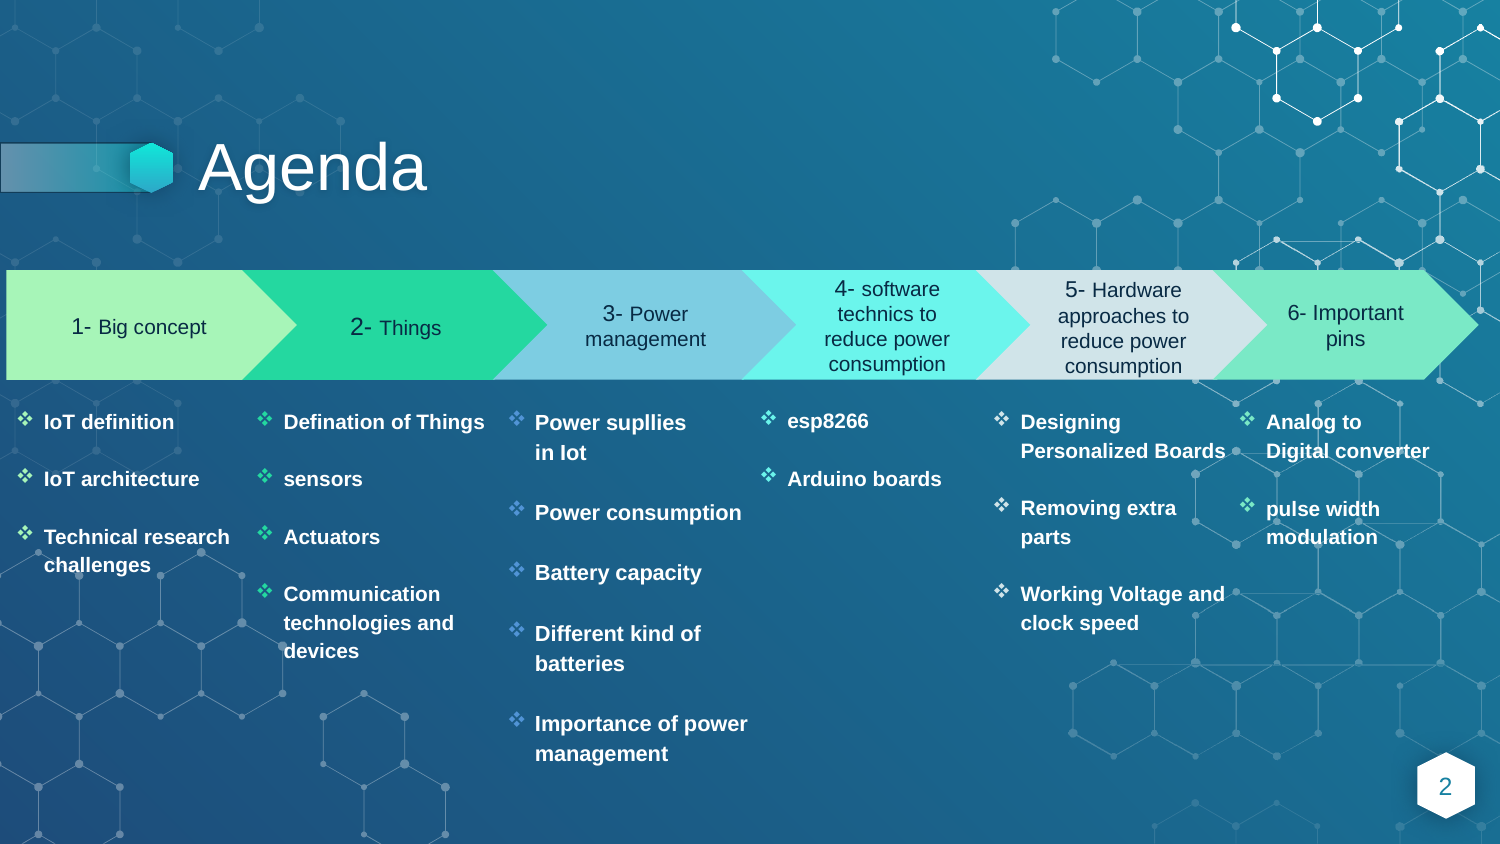

# Agenda
3- Power management
Power supllies
in Iot

Power consumption

Battery capacity

Different kind of batteries

Importance of power management
4- software technics to reduce power consumption
esp8266

Arduino boards

5- Hardware
approaches to reduce power consumption

Designing  Personalized Boards

Removing extra parts

Working Voltage and clock speed

6- Important pins
Analog to Digital converter

pulse width modulation
2- Things
Defination of Things

sensors

Actuators

Communication technologies and
devices

1- Big concept
IoT definition

IoT architecture

Technical research challenges

2